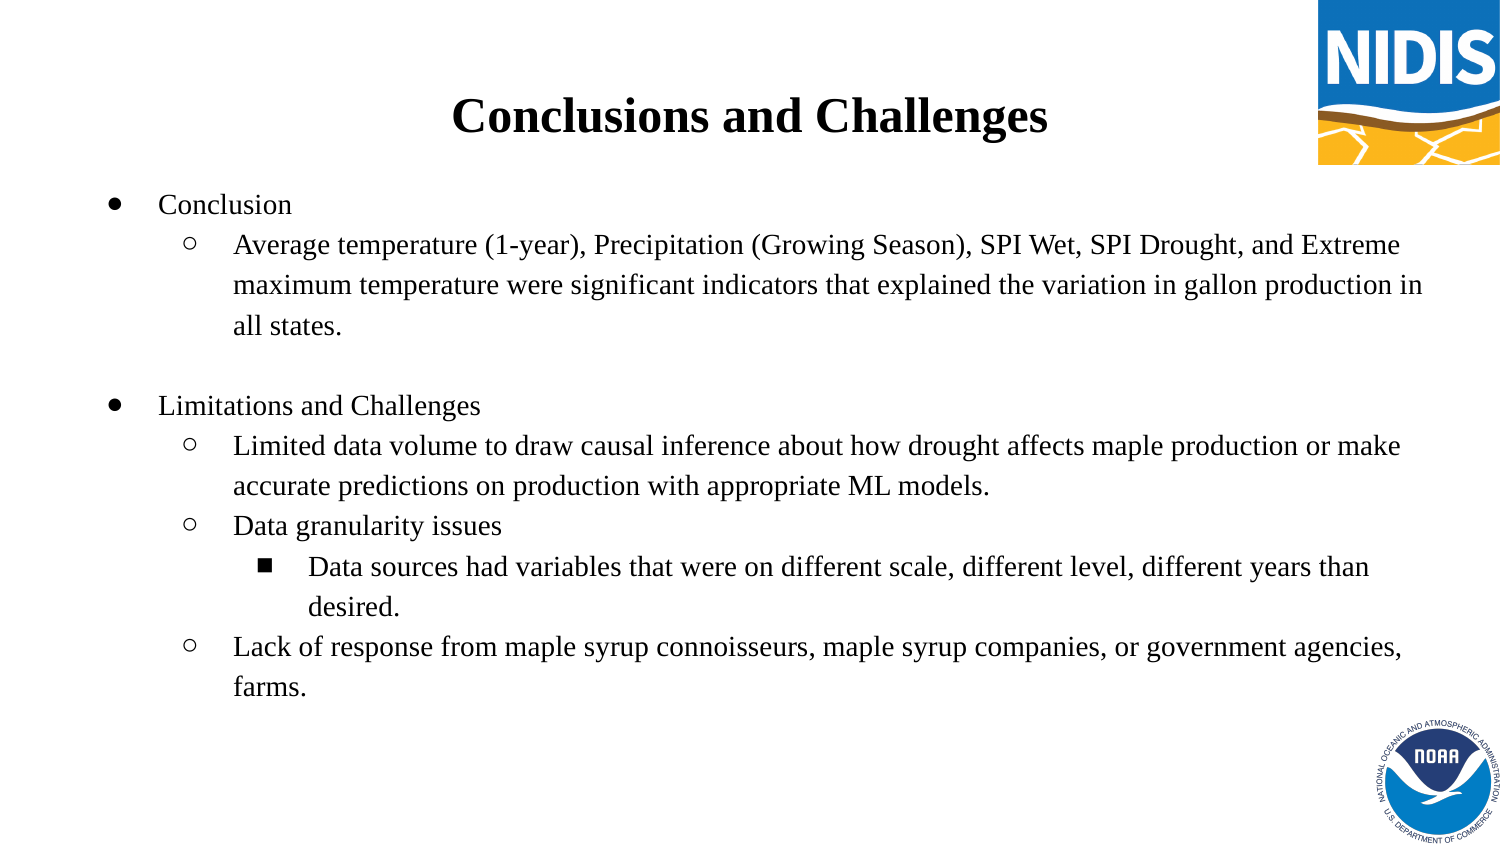

# Conclusions and Challenges
Conclusion
Average temperature (1-year), Precipitation (Growing Season), SPI Wet, SPI Drought, and Extreme maximum temperature were significant indicators that explained the variation in gallon production in all states.

Limitations and Challenges
Limited data volume to draw causal inference about how drought affects maple production or make accurate predictions on production with appropriate ML models.
Data granularity issues
Data sources had variables that were on different scale, different level, different years than desired.
Lack of response from maple syrup connoisseurs, maple syrup companies, or government agencies, farms.